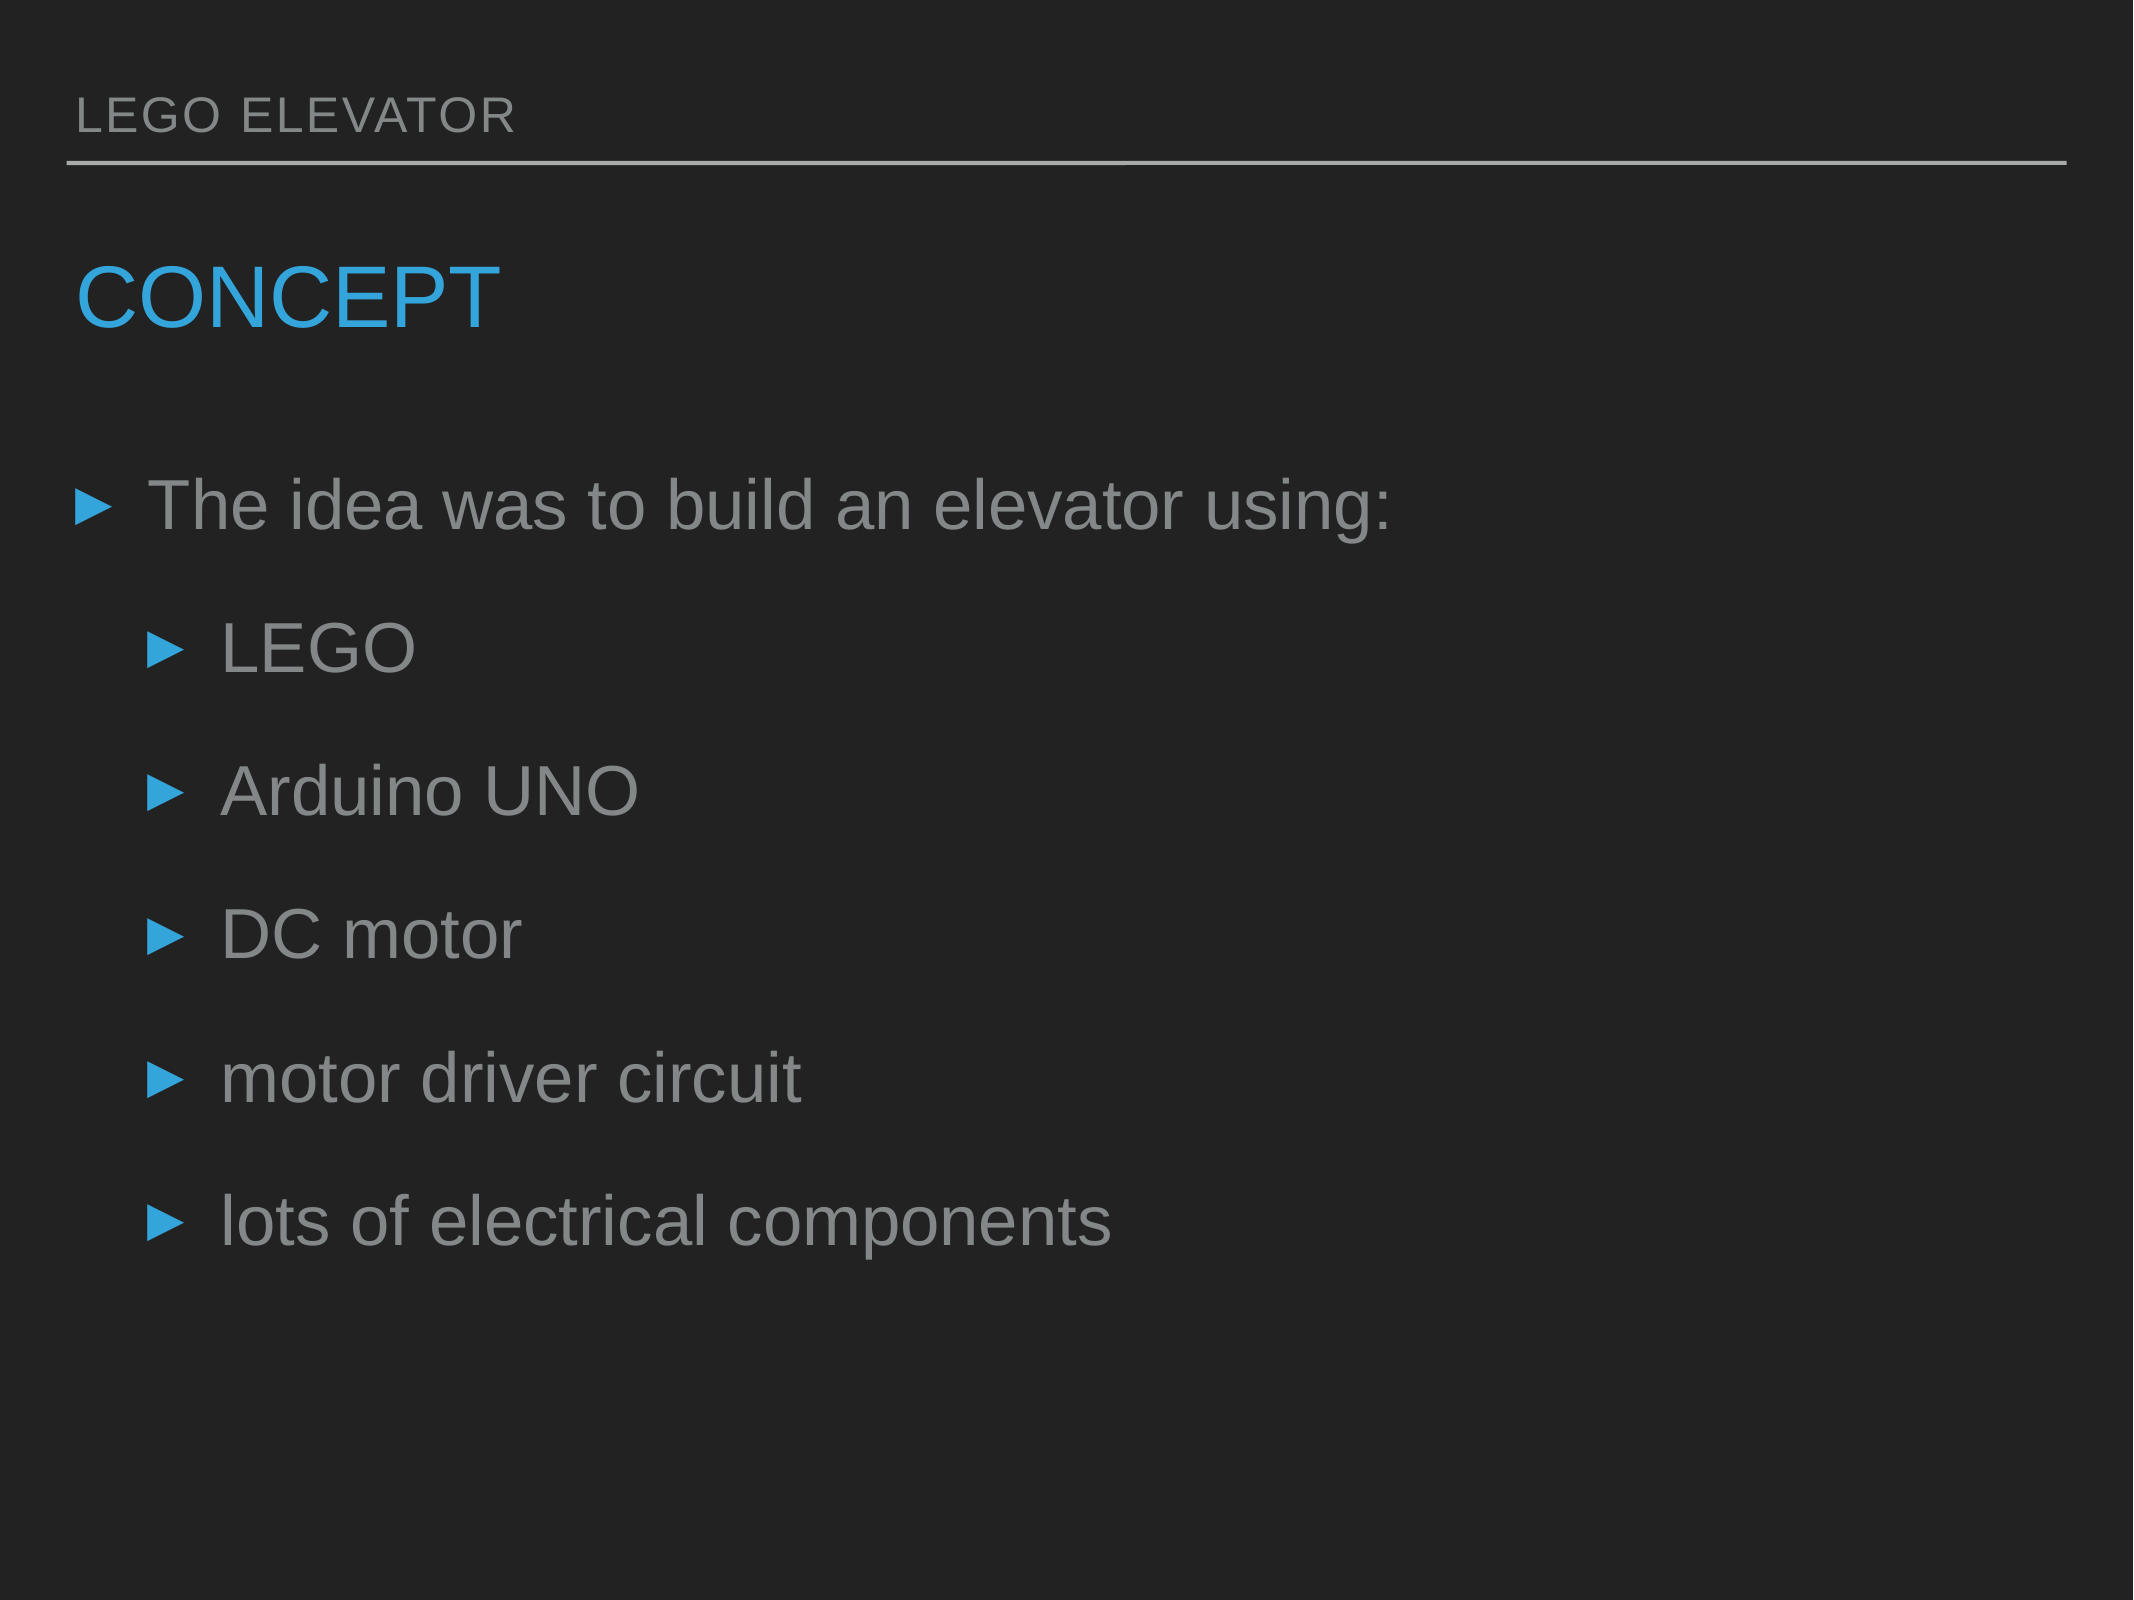

lego elevator
# Concept
The idea was to build an elevator using:
LEGO
Arduino UNO
DC motor
motor driver circuit
lots of electrical components